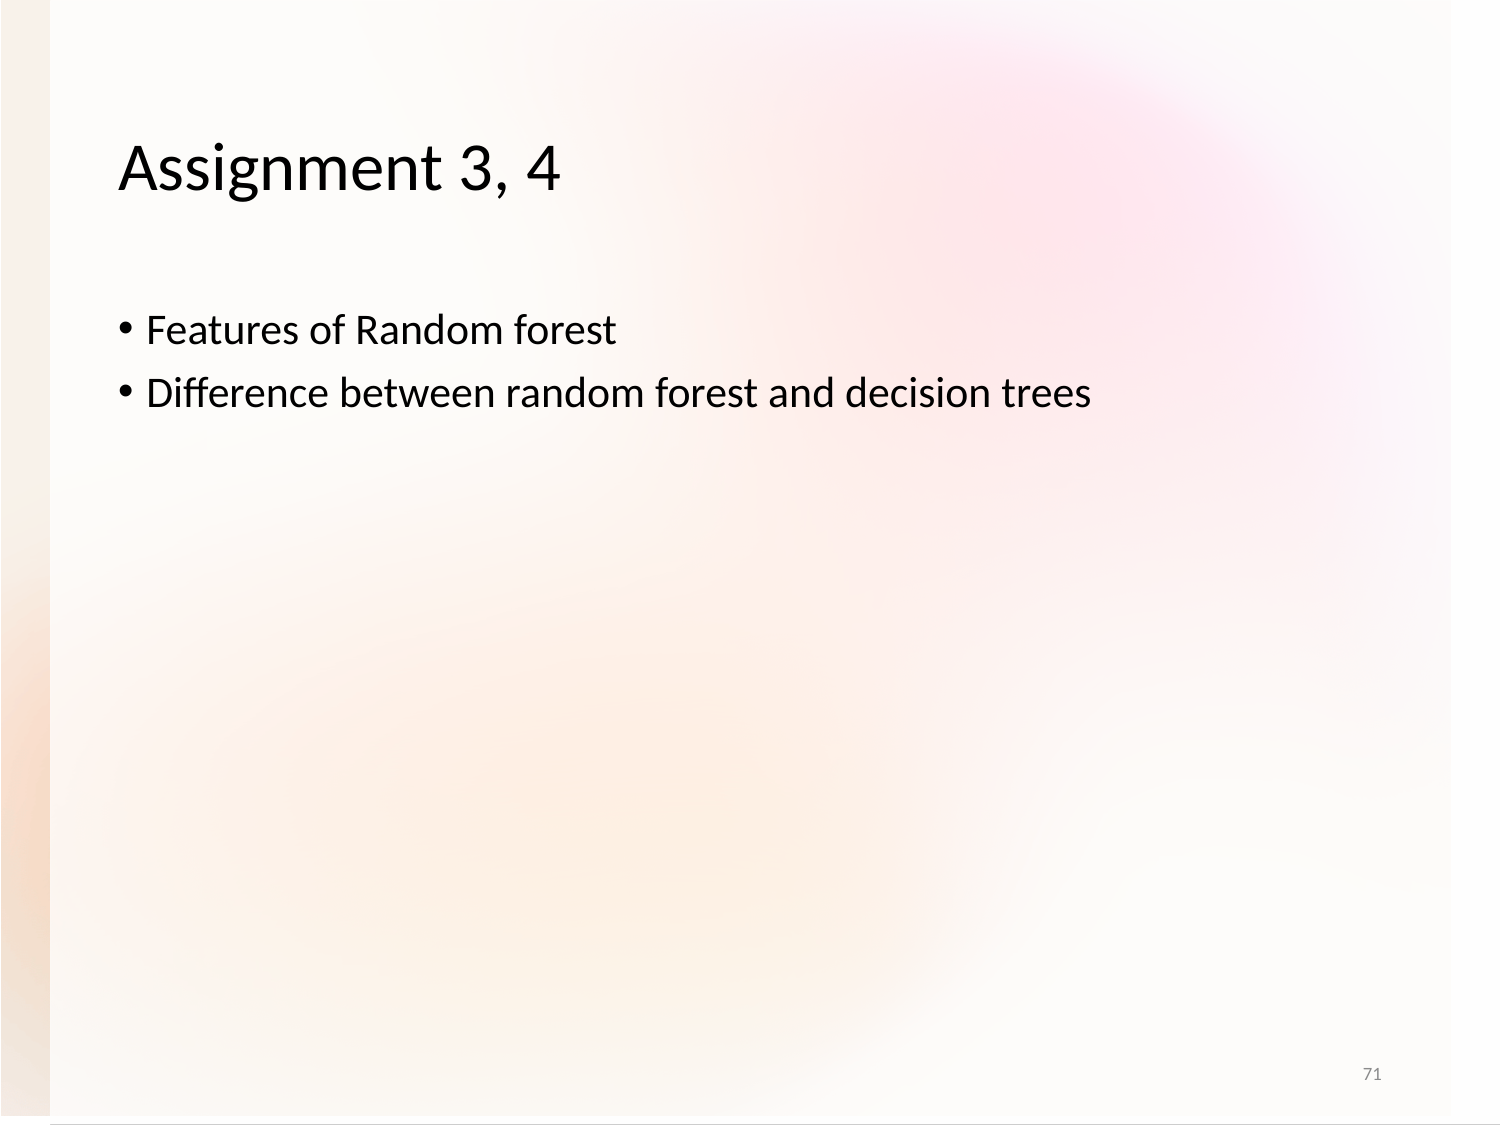

# Assignment 3, 4
Features of Random forest
Difference between random forest and decision trees
71